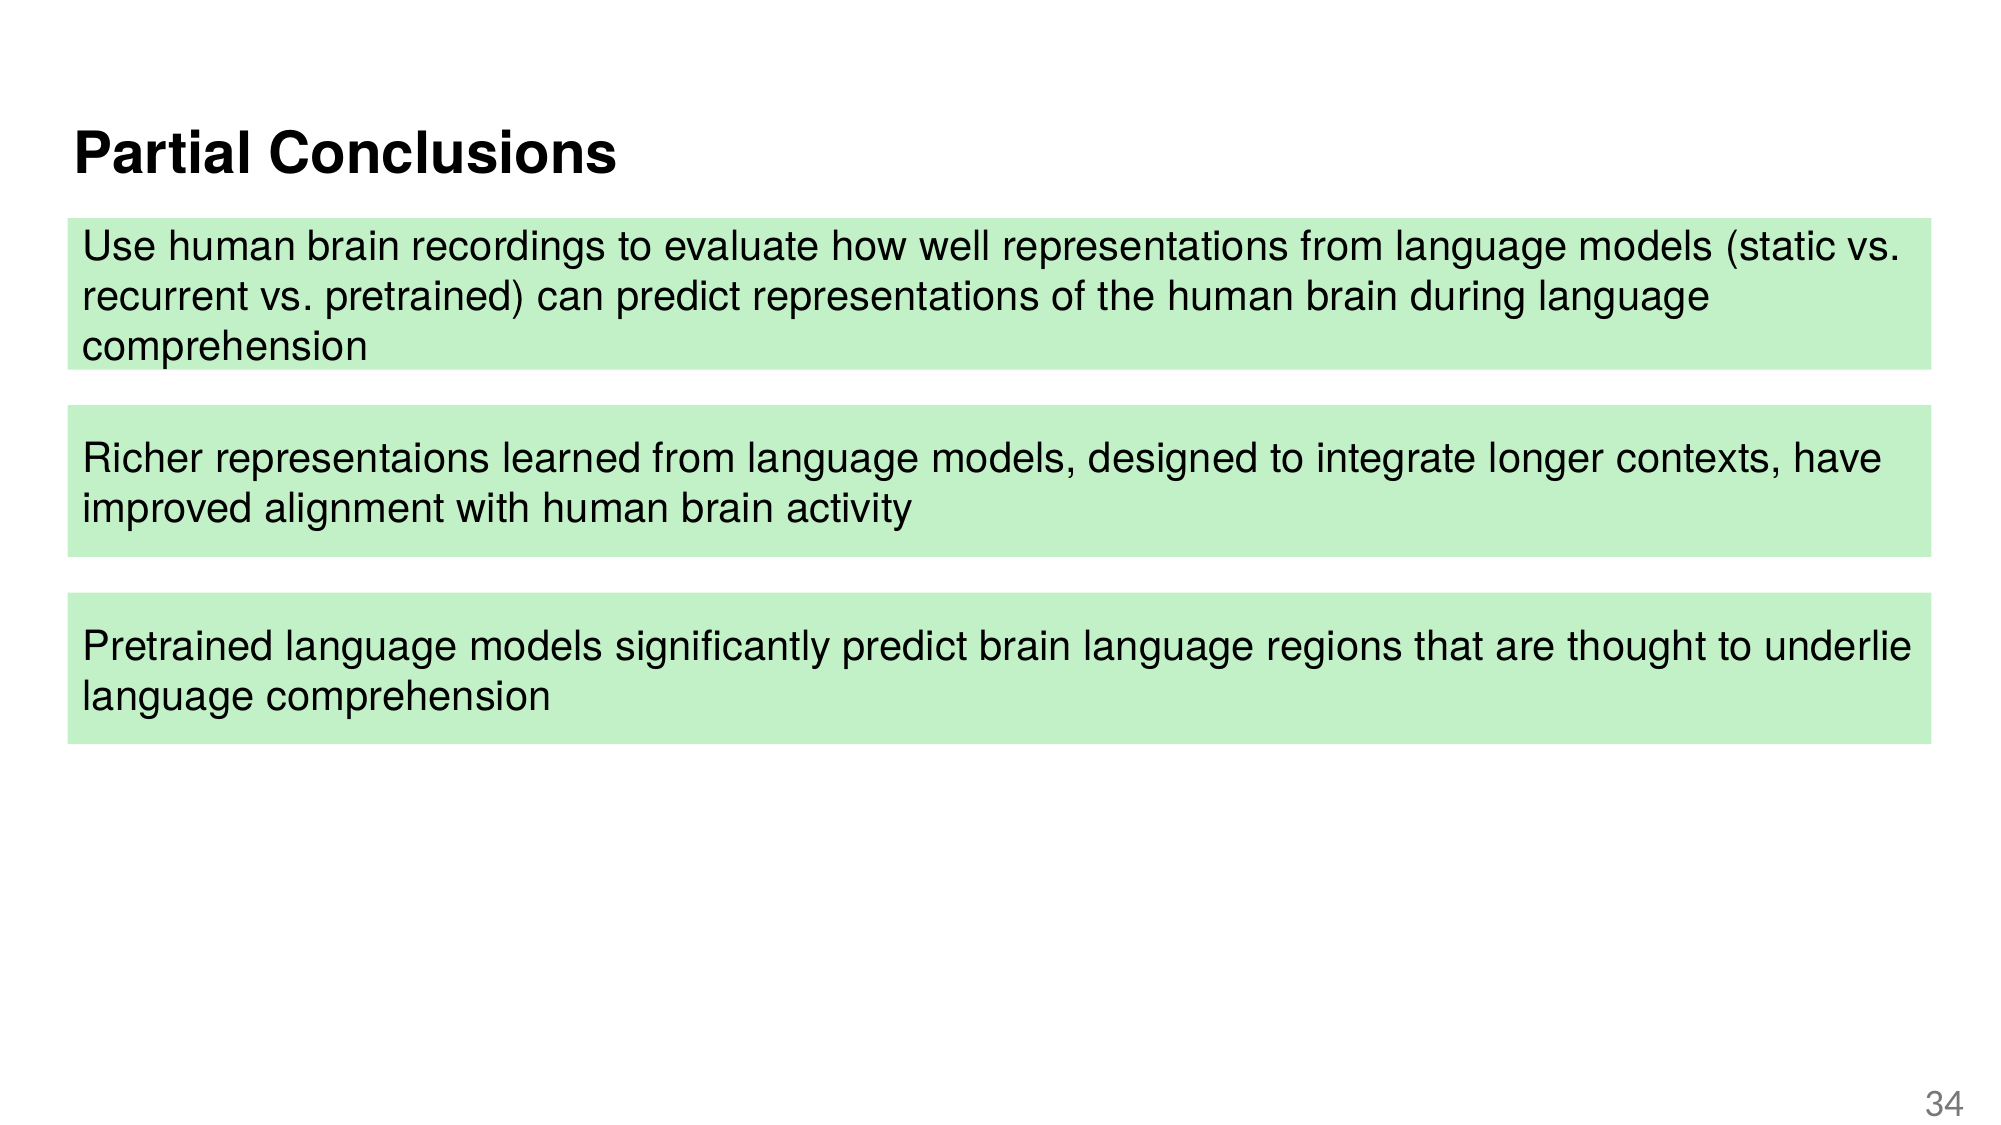

# Partial Conclusions
Use human brain recordings to evaluate how well representations from language models (static vs. recurrent vs. pretrained) can predict representations of the human brain during language comprehension
Richer representaions learned from language models, designed to integrate longer contexts, have improved alignment with human brain activity
Pretrained language models significantly predict brain language regions that are thought to underlie language comprehension
34